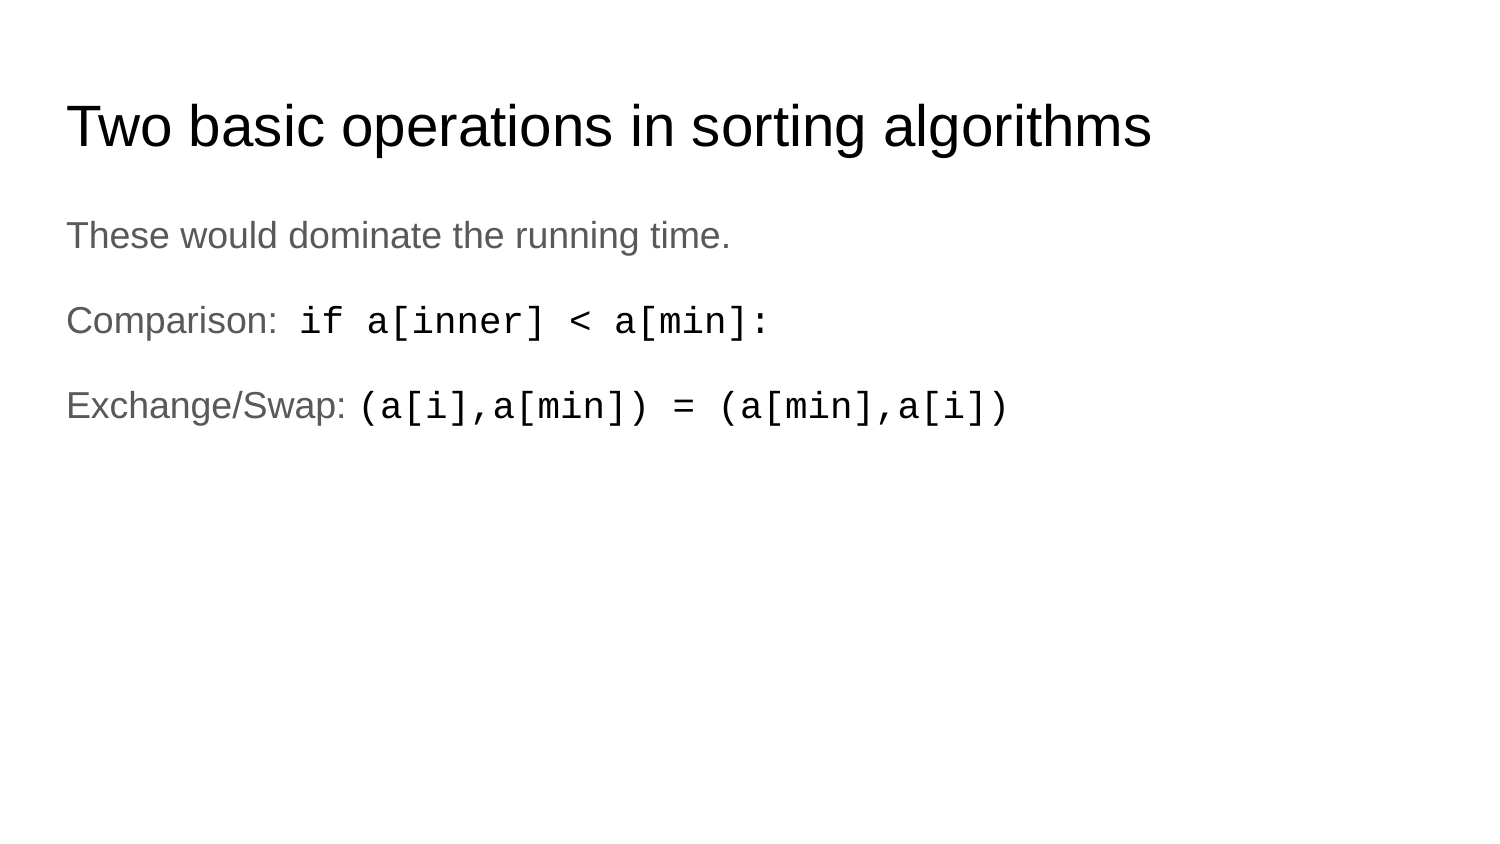

# Two basic operations in sorting algorithms
These would dominate the running time.
Comparison:  if a[inner] < a[min]:
Exchange/Swap: (a[i],a[min]) = (a[min],a[i])